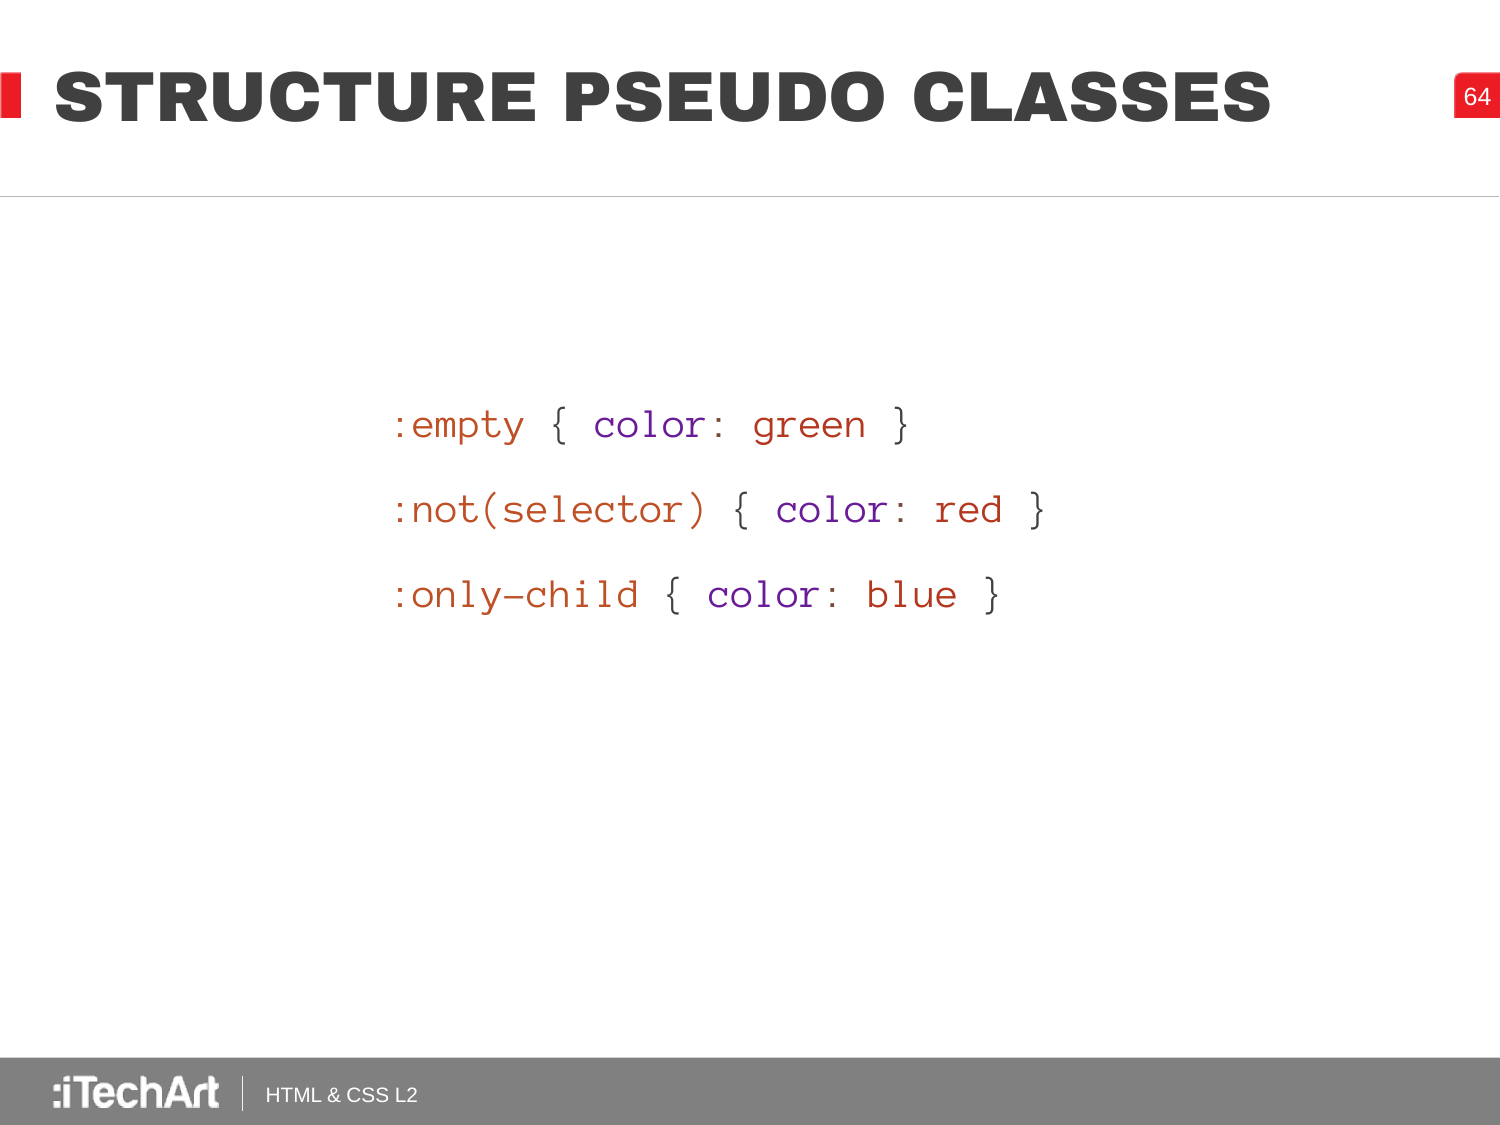

# Structure pseudo classes

:empty { color: green }
:not(selector) { color: red }
:only-child { color: blue }
HTML & CSS L2